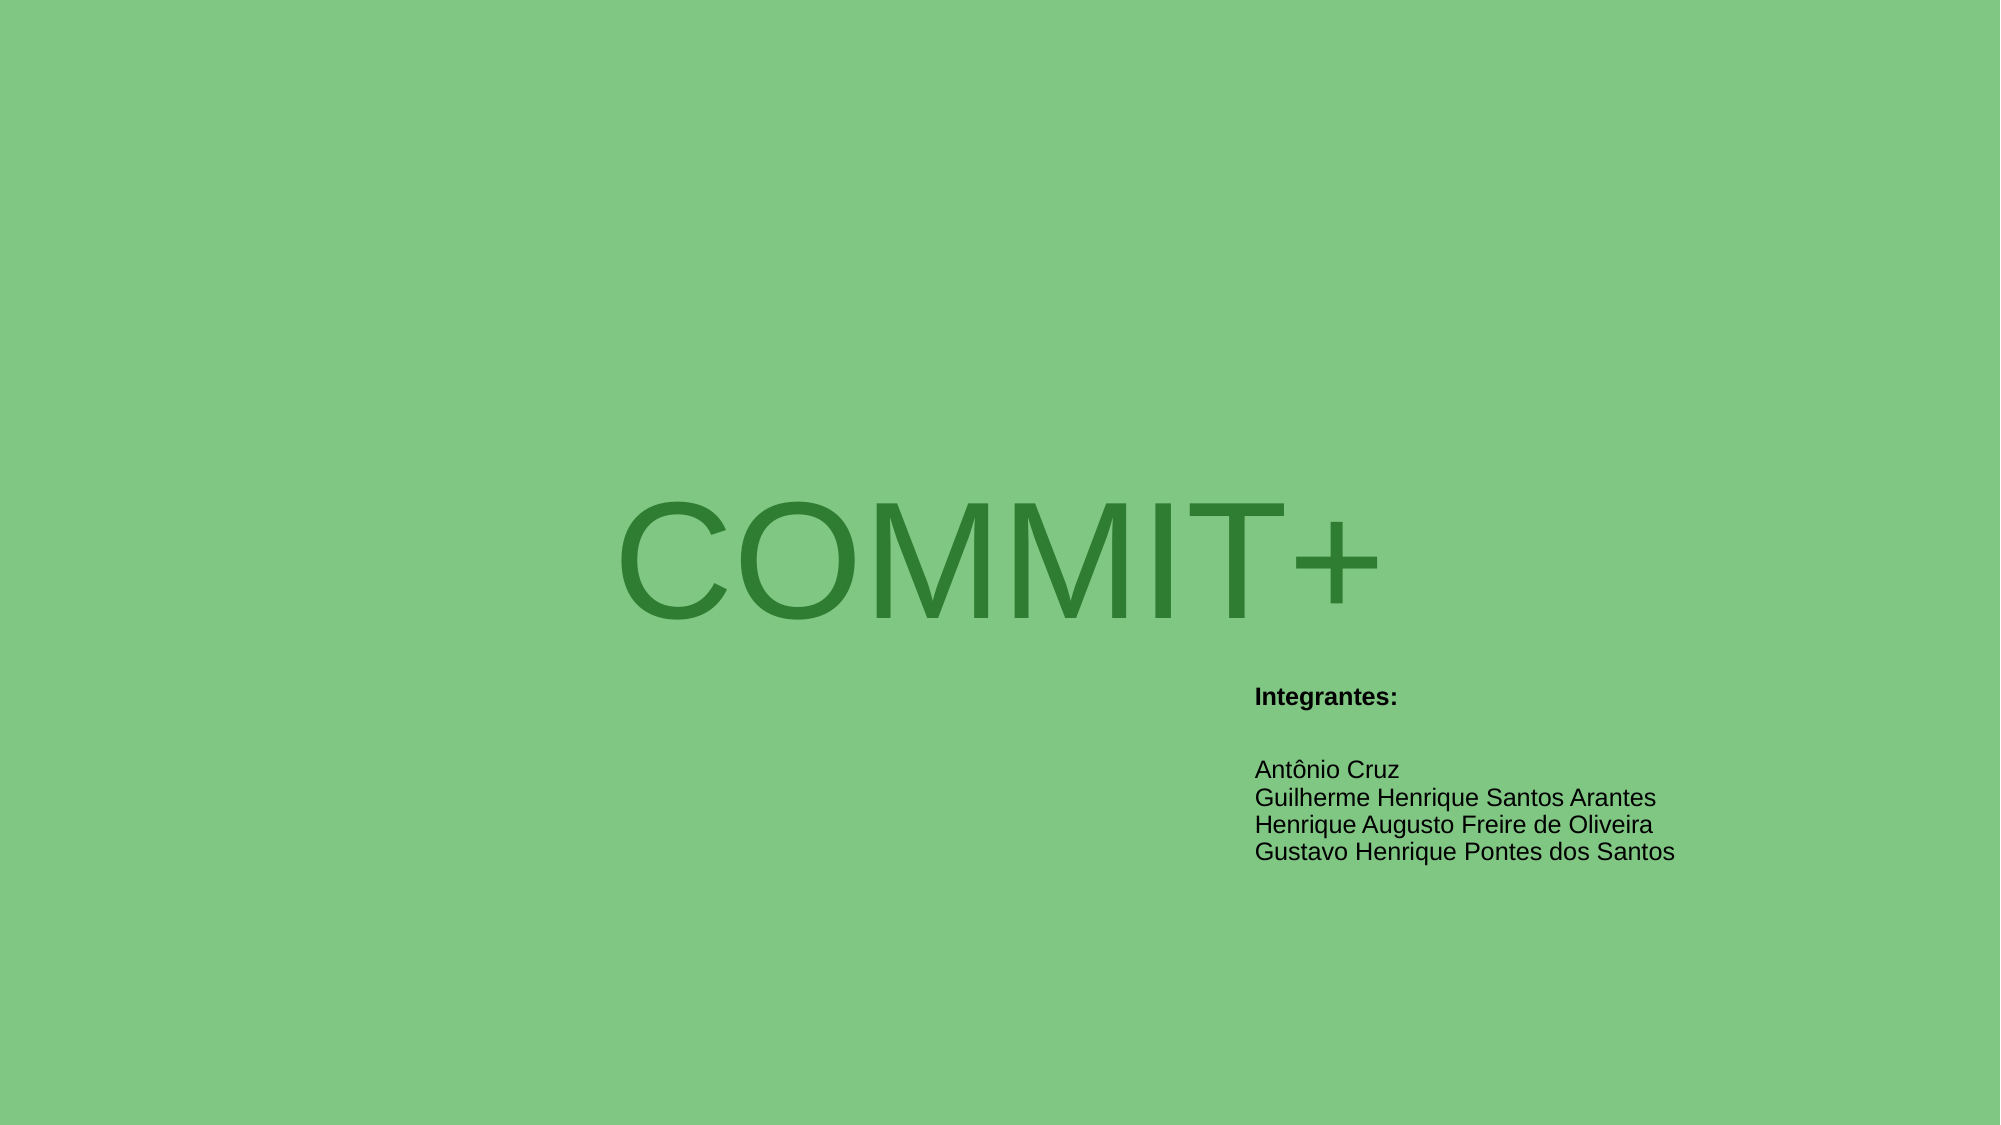

# COMMIT+
Integrantes:
Antônio Cruz
Guilherme Henrique Santos Arantes
Henrique Augusto Freire de Oliveira
Gustavo Henrique Pontes dos Santos